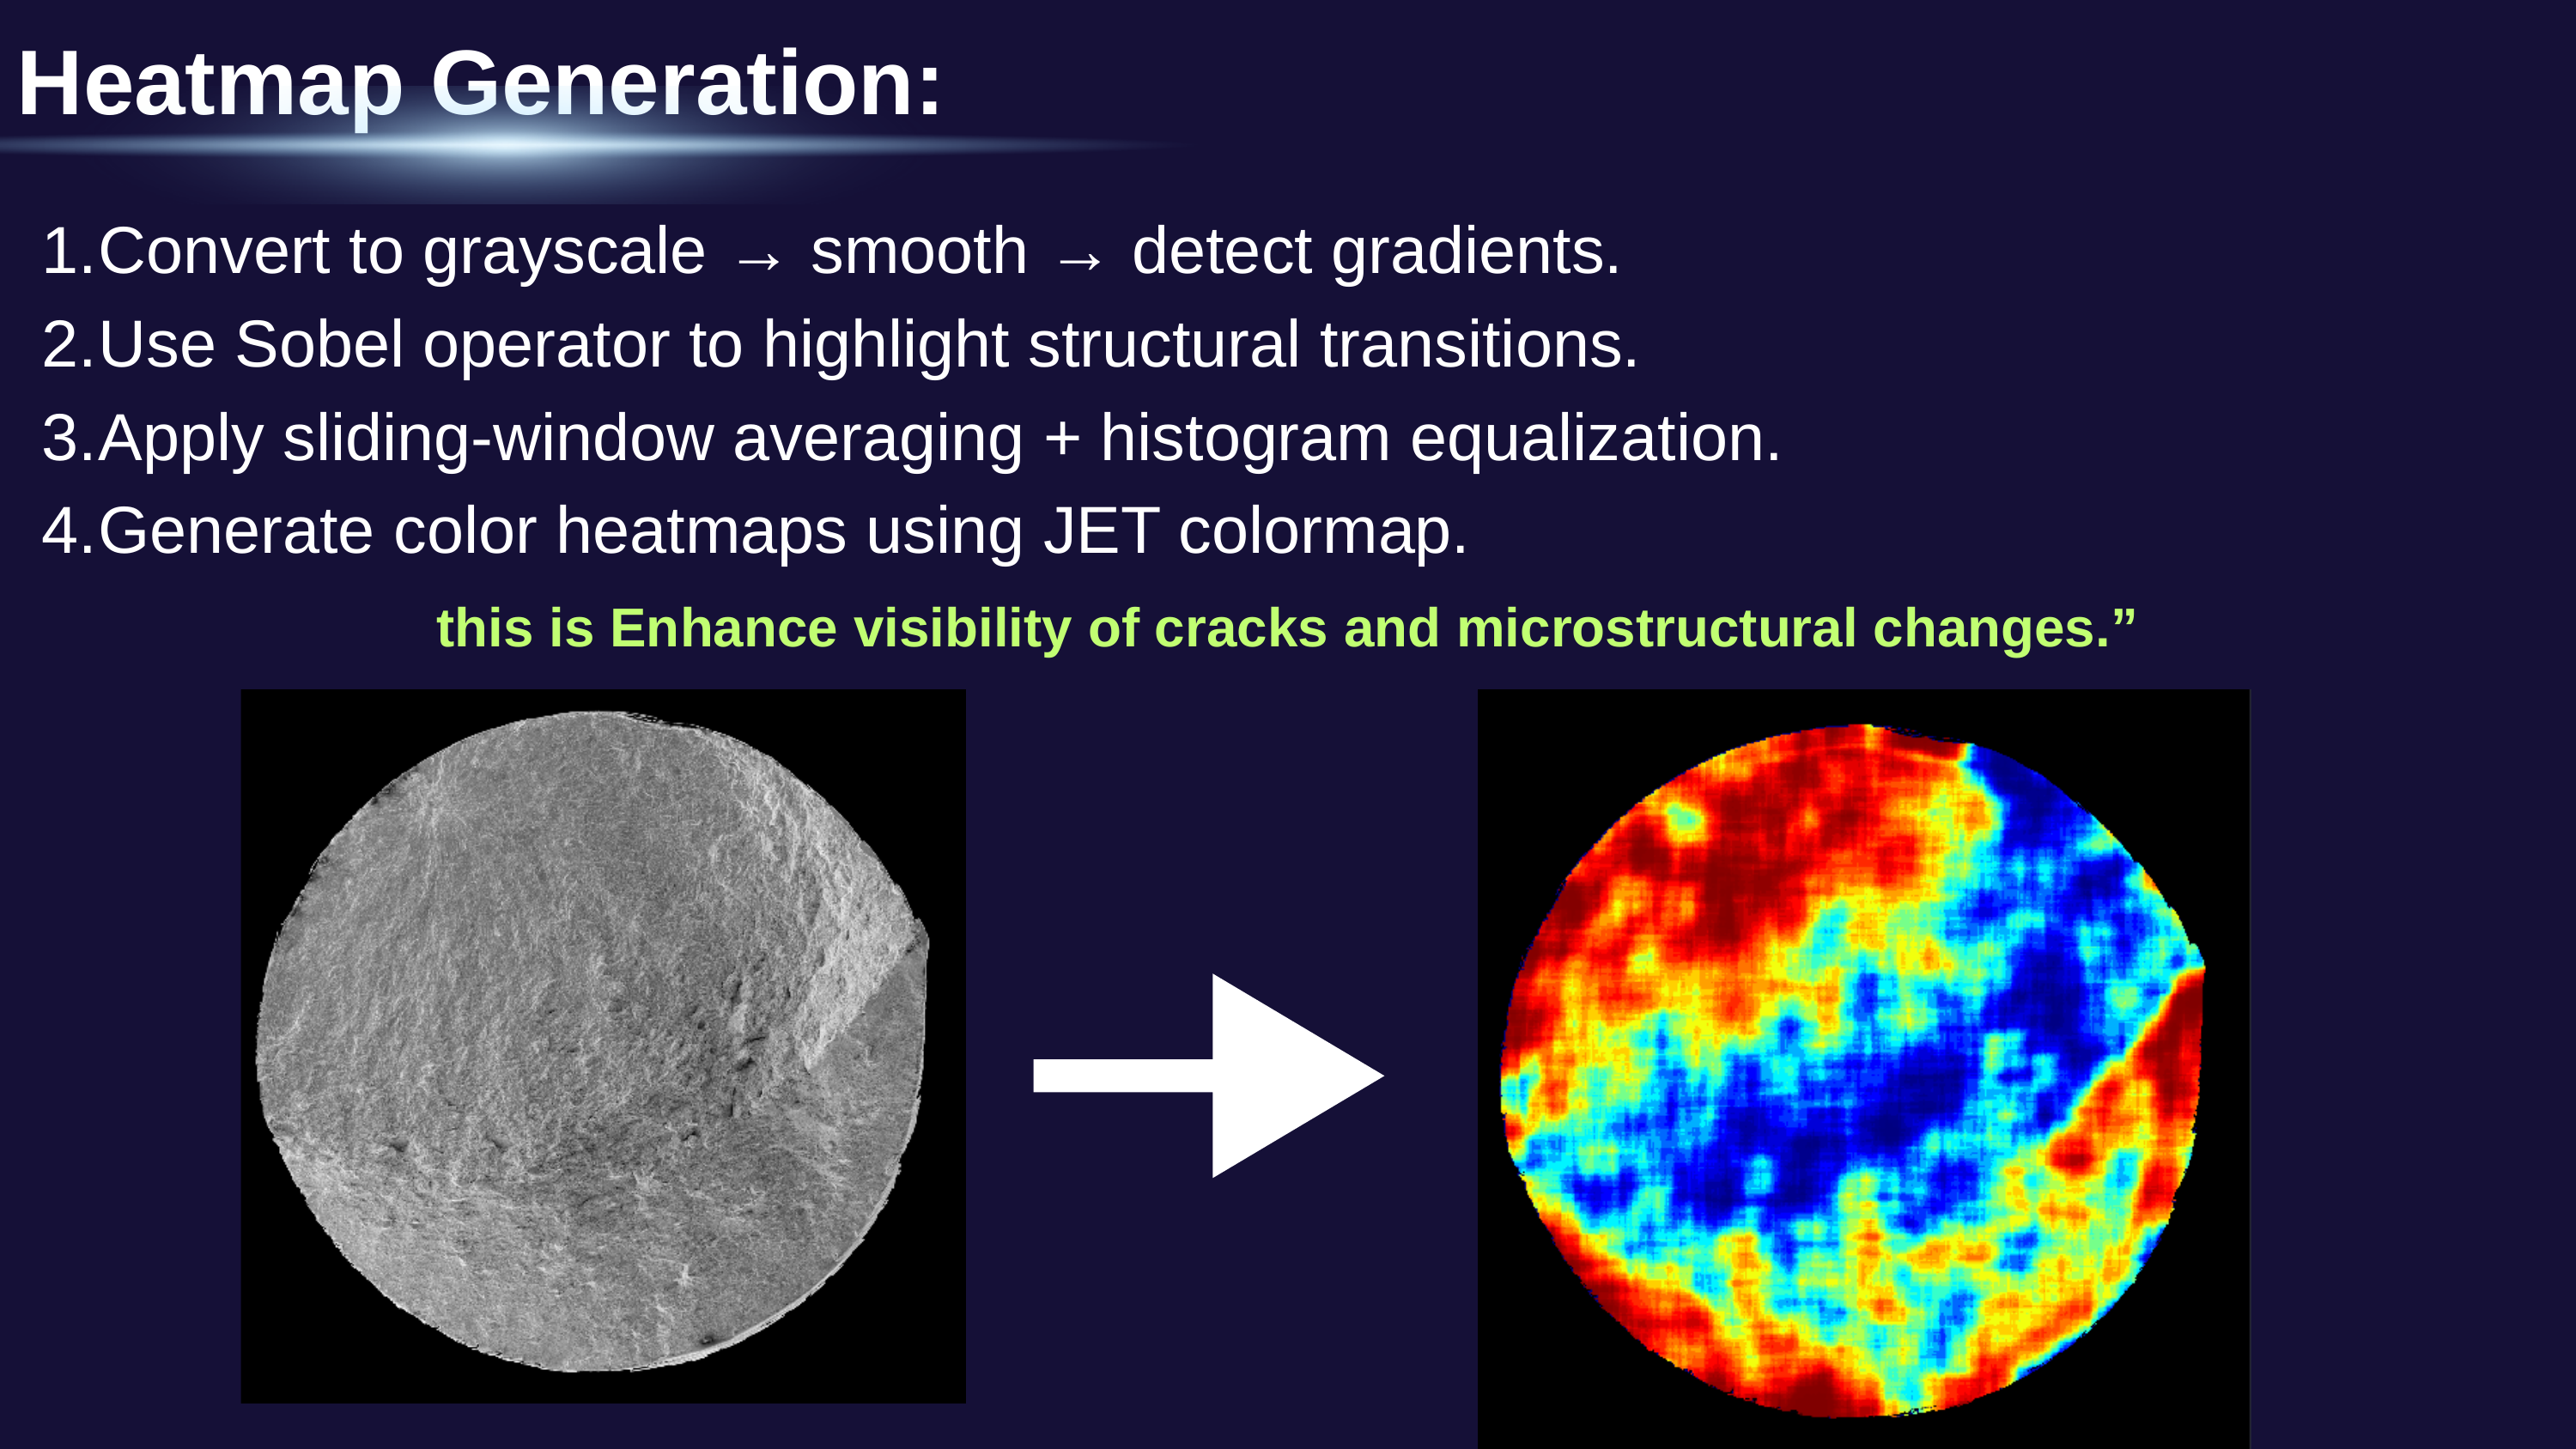

Heatmap Generation:

Convert to grayscale → smooth → detect gradients.
Use Sobel operator to highlight structural transitions.
Apply sliding-window averaging + histogram equalization.
Generate color heatmaps using JET colormap.

this is Enhance visibility of cracks and microstructural changes.”